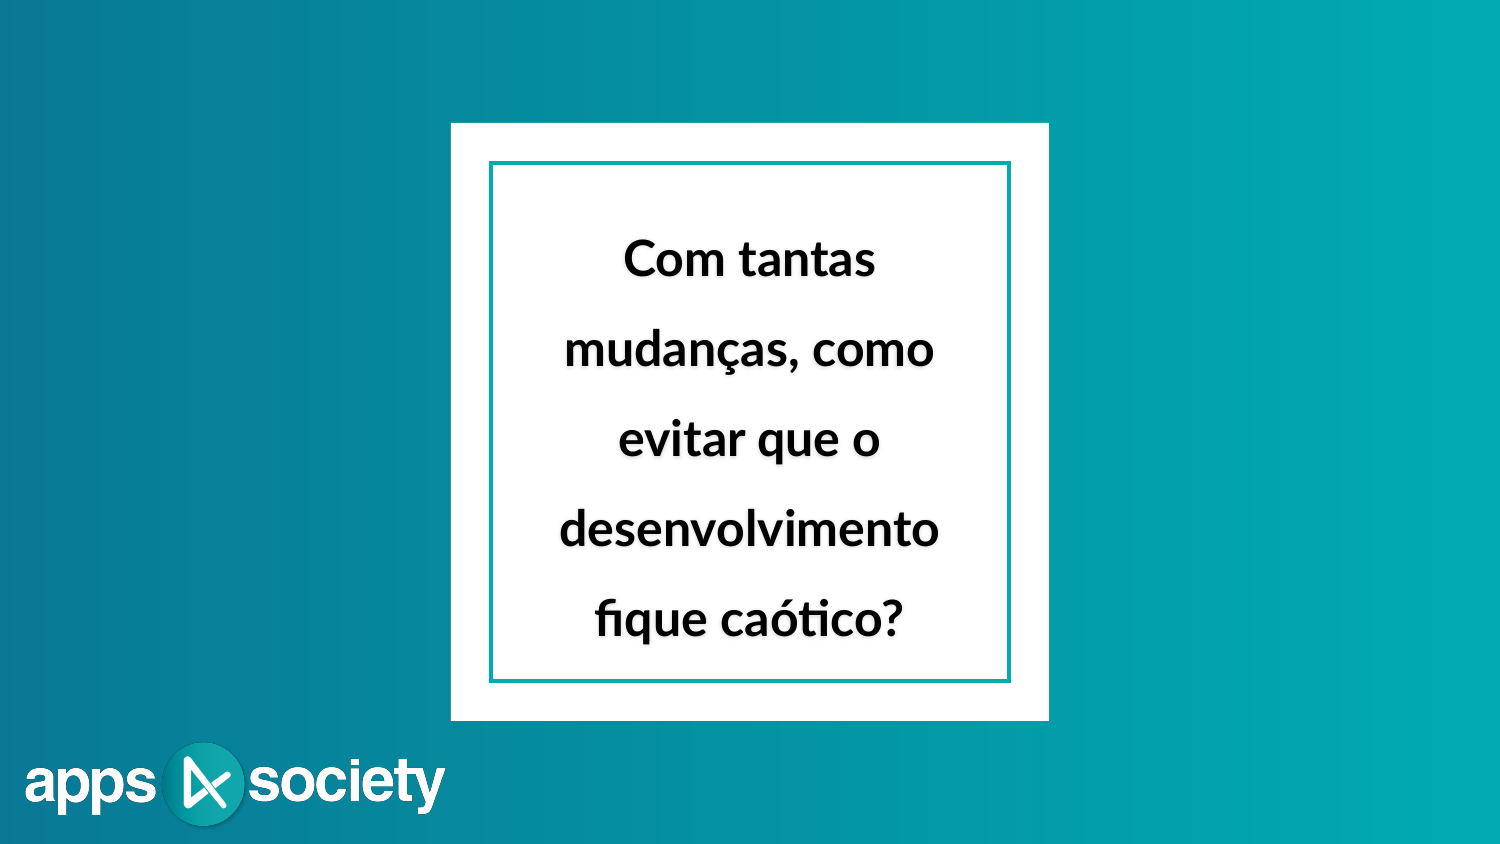

# Com tantas mudanças, como evitar que o desenvolvimento fique caótico?